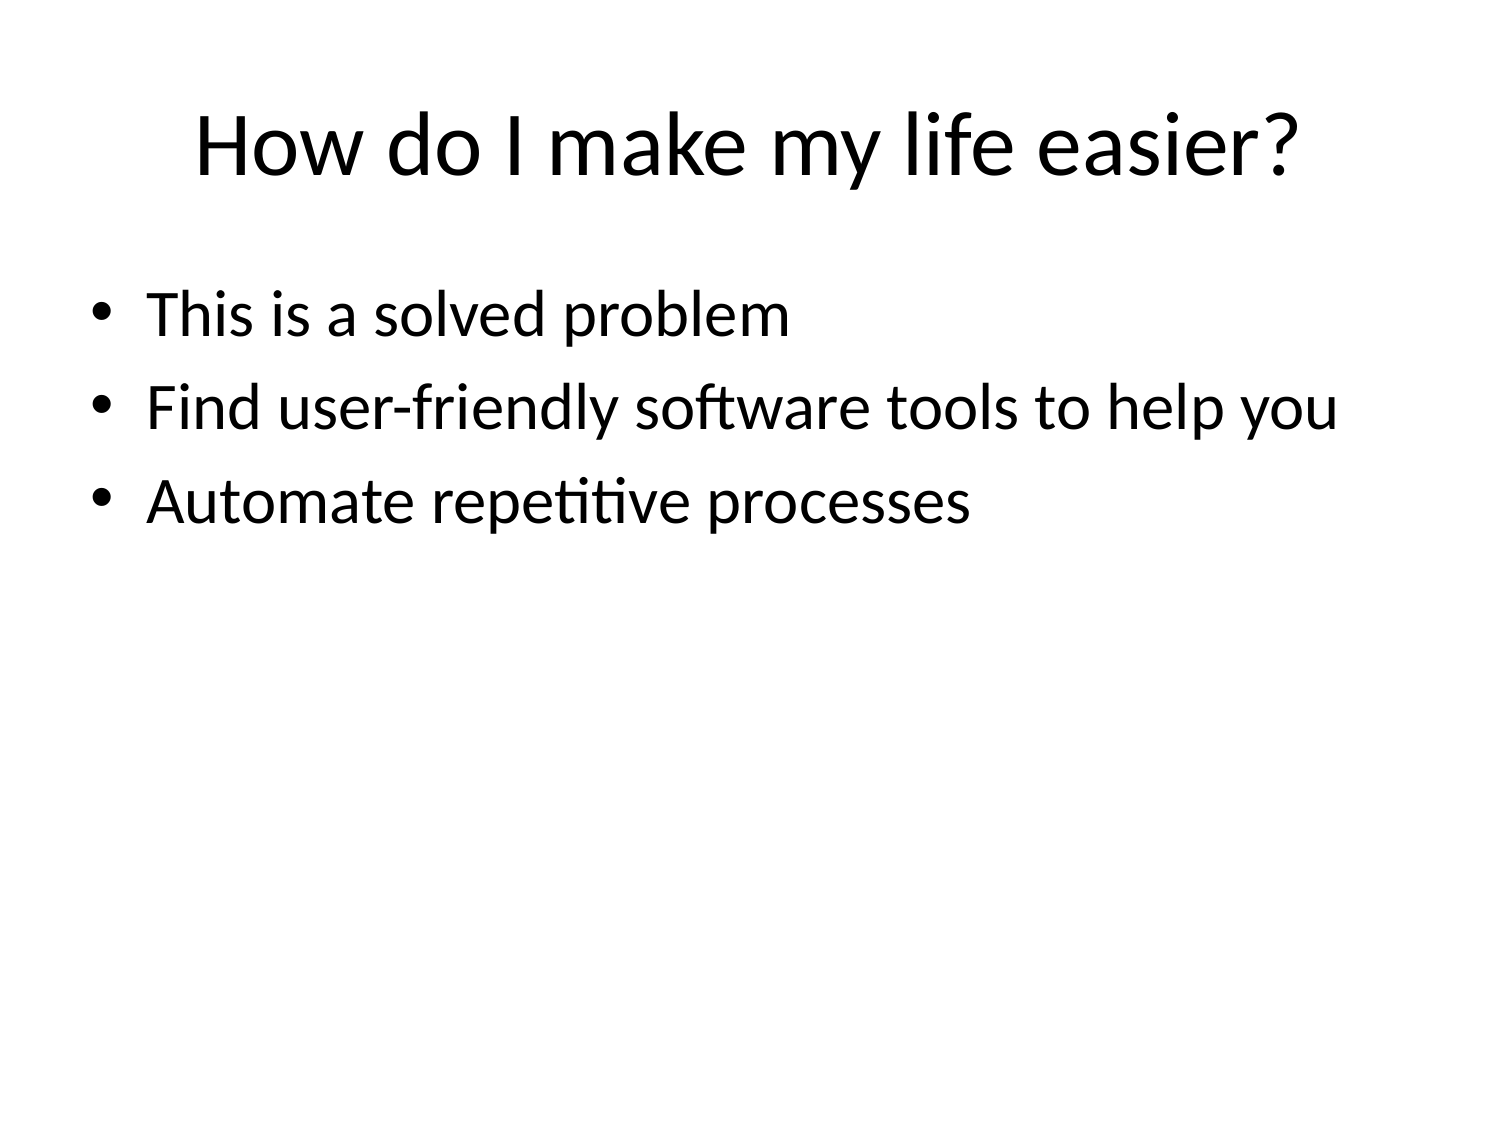

# How do I make my life easier?
This is a solved problem
Find user-friendly software tools to help you
Automate repetitive processes